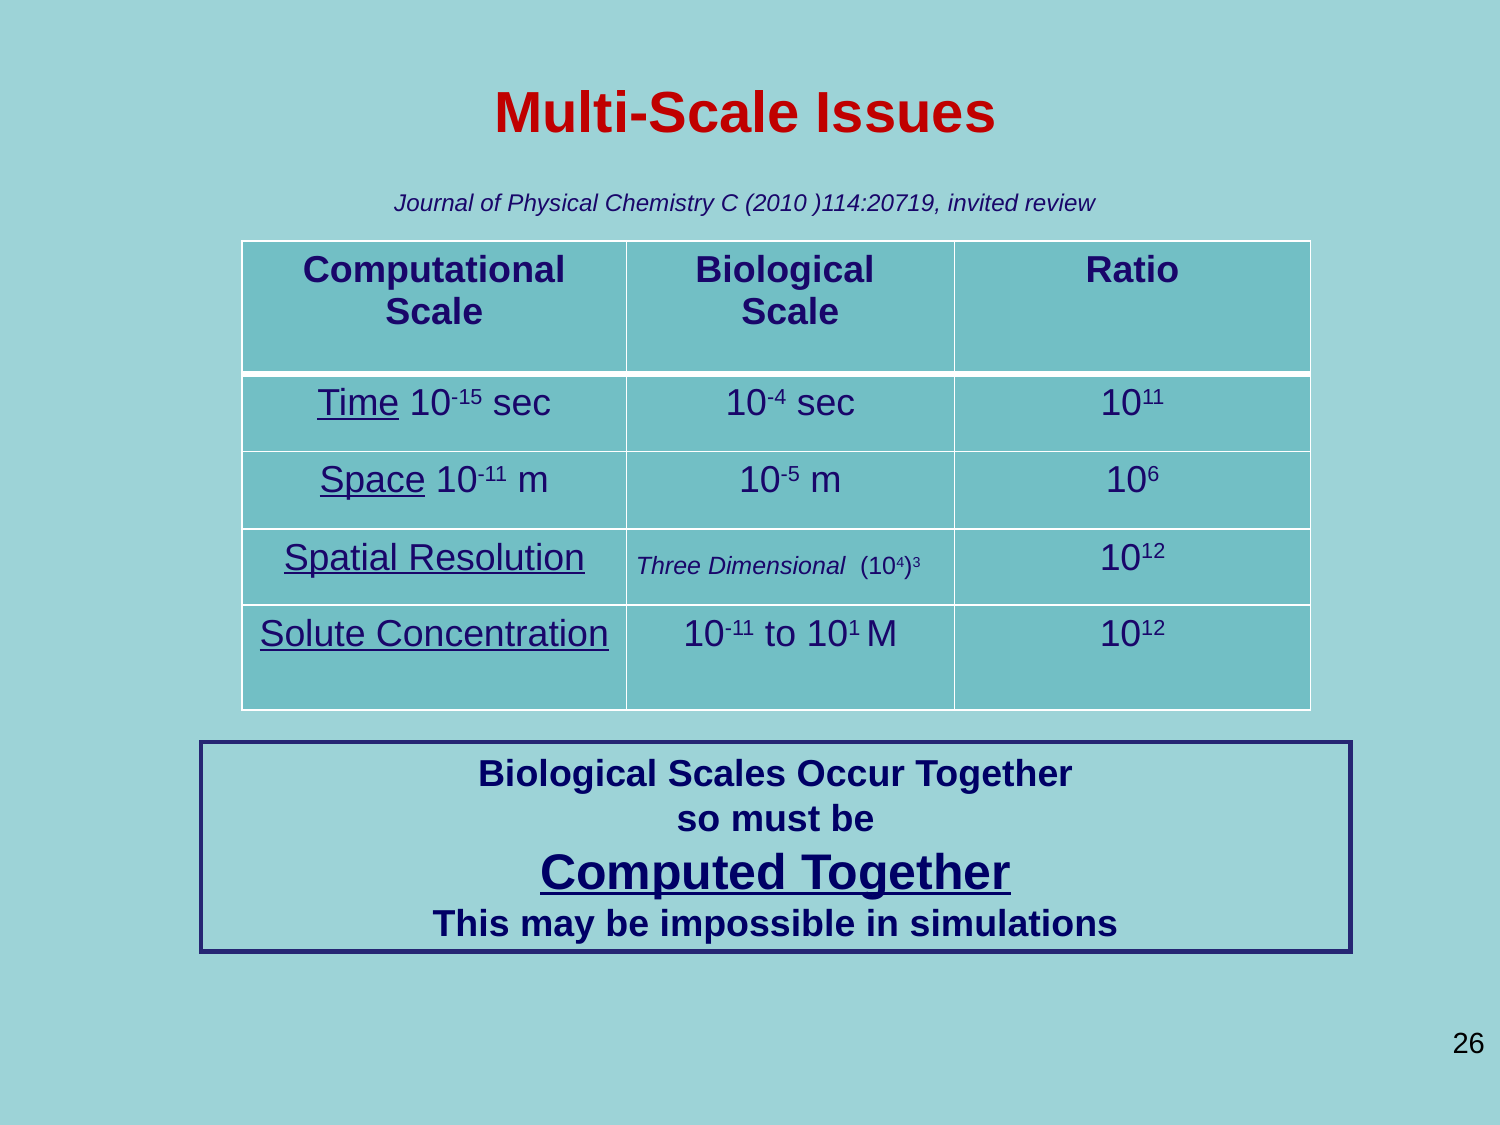

Multi-Scale Issues
Journal of Physical Chemistry C (2010 )114:20719, invited review
| Computational Scale | Biological Scale | Ratio |
| --- | --- | --- |
| Time 10-15 sec | 10-4 sec | 1011 |
| Space 10-11 m | 10-5 m | 106 |
| Spatial Resolution |  | 1012 |
| Solute Concentration | 10-11 to 101 M | 1012 |
Three Dimensional  (104)3

Biological Scales Occur Together
so must be
Computed Together
This may be impossible in simulations

26